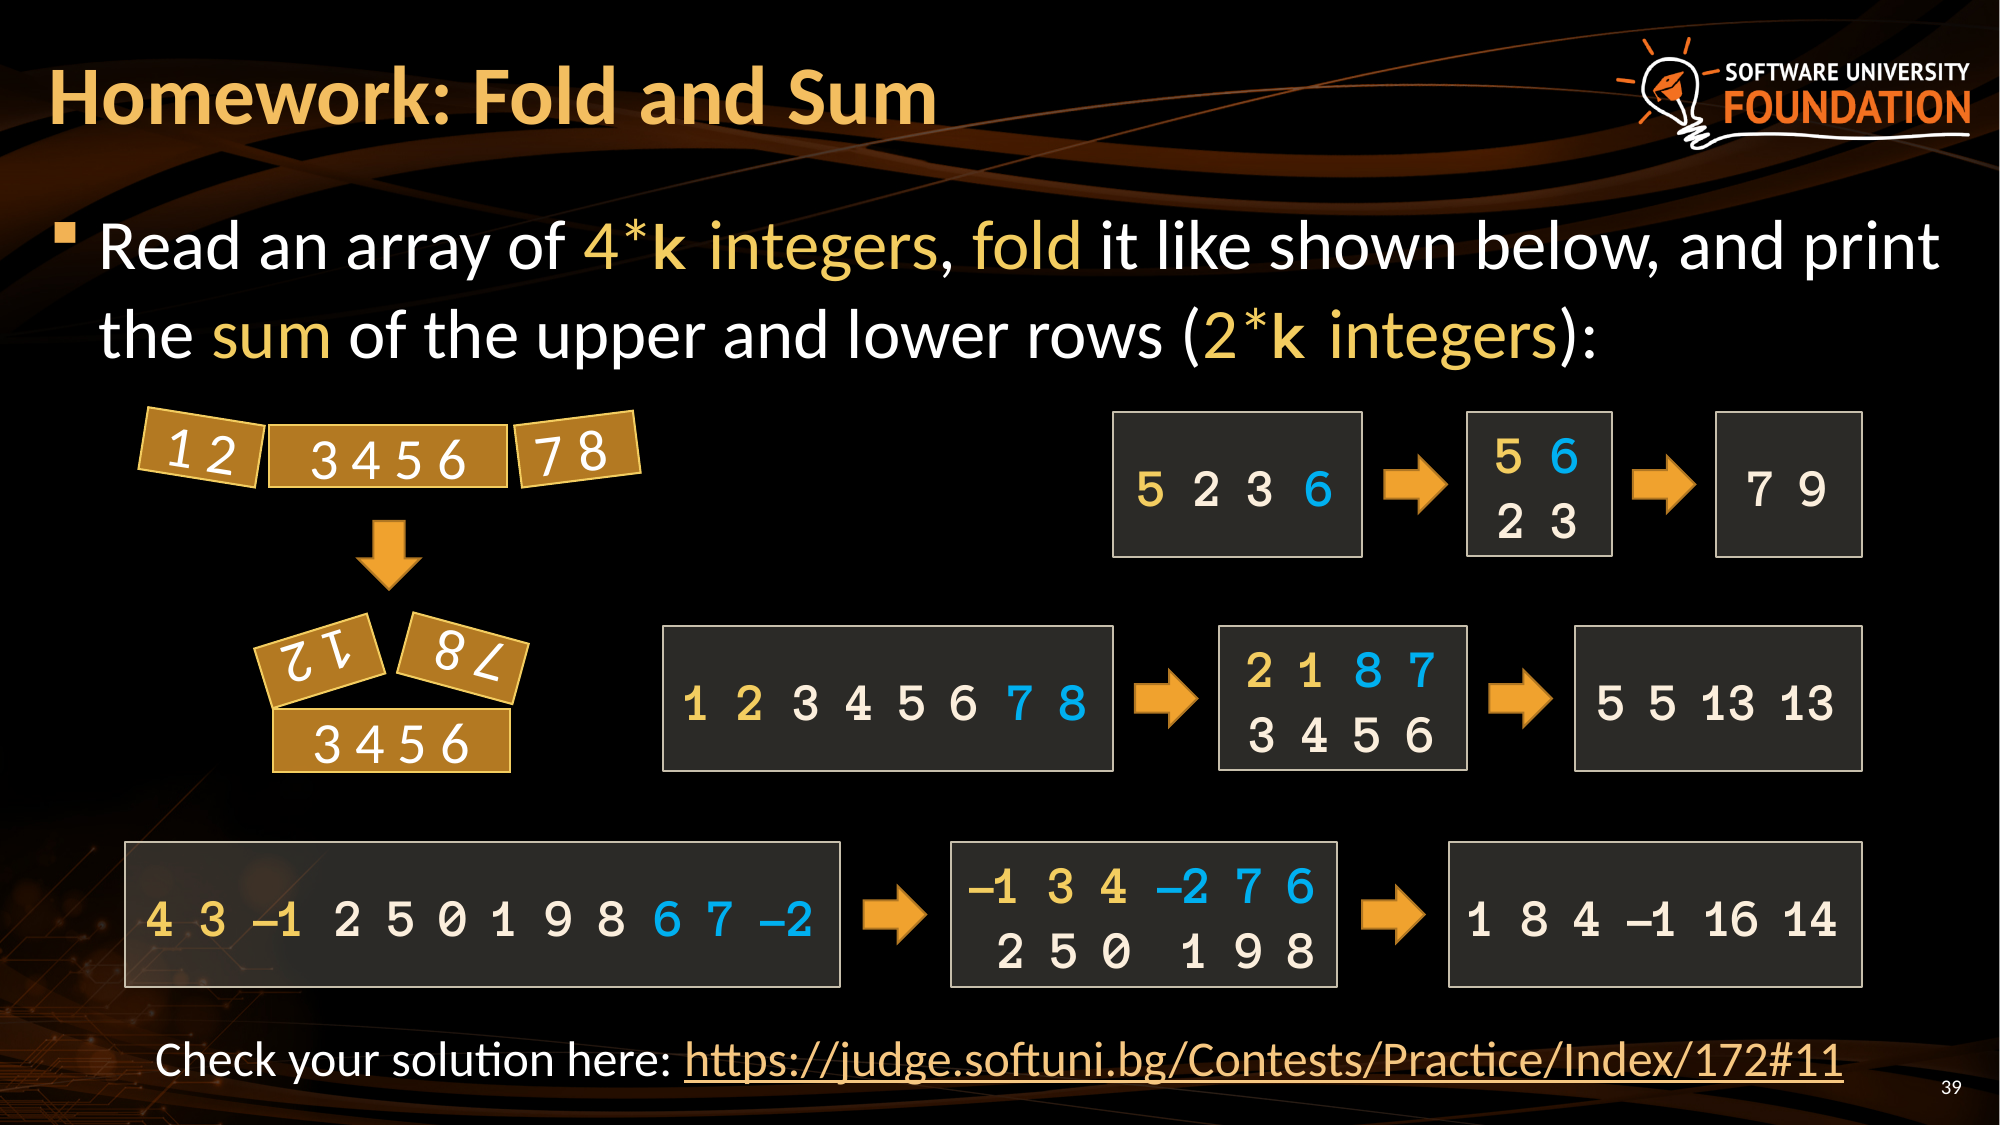

# Homework: Fold and Sum
Read an array of 4*k integers, fold it like shown below, and print the sum of the upper and lower rows (2*k integers):
5 2 3 6
5 6
2 3
7 9
1 2
7 8
3 4 5 6

7 8
1 2
3 4 5 6

1 2 3 4 5 6 7 8
2 1 8 7
3 4 5 6
5 5 13 13

4 3 -1 2 5 0 1 9 8 6 7 -2
-1 3 4 -2 7 6
 2 5 0  1 9 8
1 8 4 -1 16 14

Check your solution here: https://judge.softuni.bg/Contests/Practice/Index/172#11
39